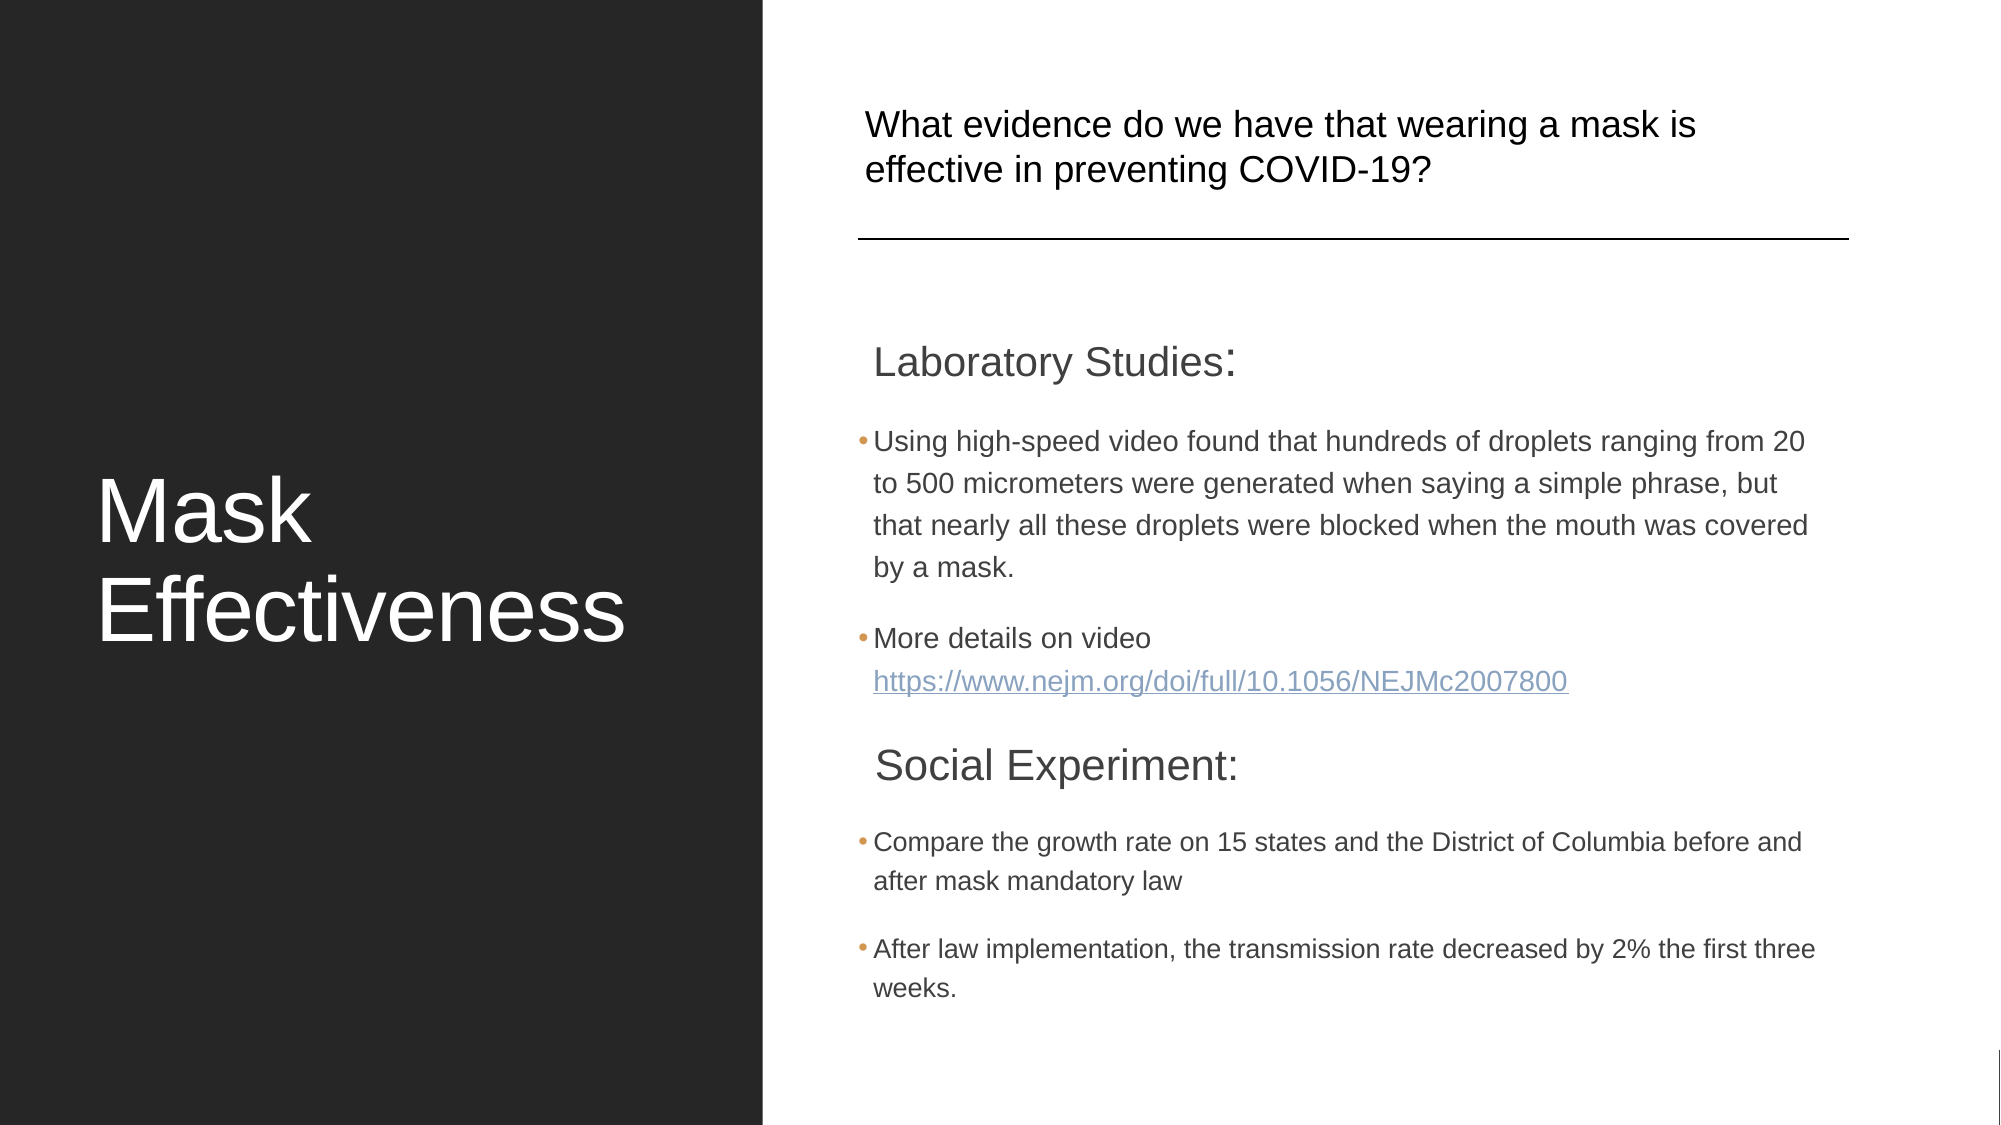

What evidence do we have that wearing a mask is effective in preventing COVID-19?
# Mask Effectiveness
Laboratory Studies:
Using high-speed video found that hundreds of droplets ranging from 20 to 500 micrometers were generated when saying a simple phrase, but that nearly all these droplets were blocked when the mouth was covered by a mask.
More details on video https://www.nejm.org/doi/full/10.1056/NEJMc2007800
  Social Experiment:
Compare the growth rate on 15 states and the District of Columbia before and after mask mandatory law
After law implementation, the transmission rate decreased by 2% the first three weeks.